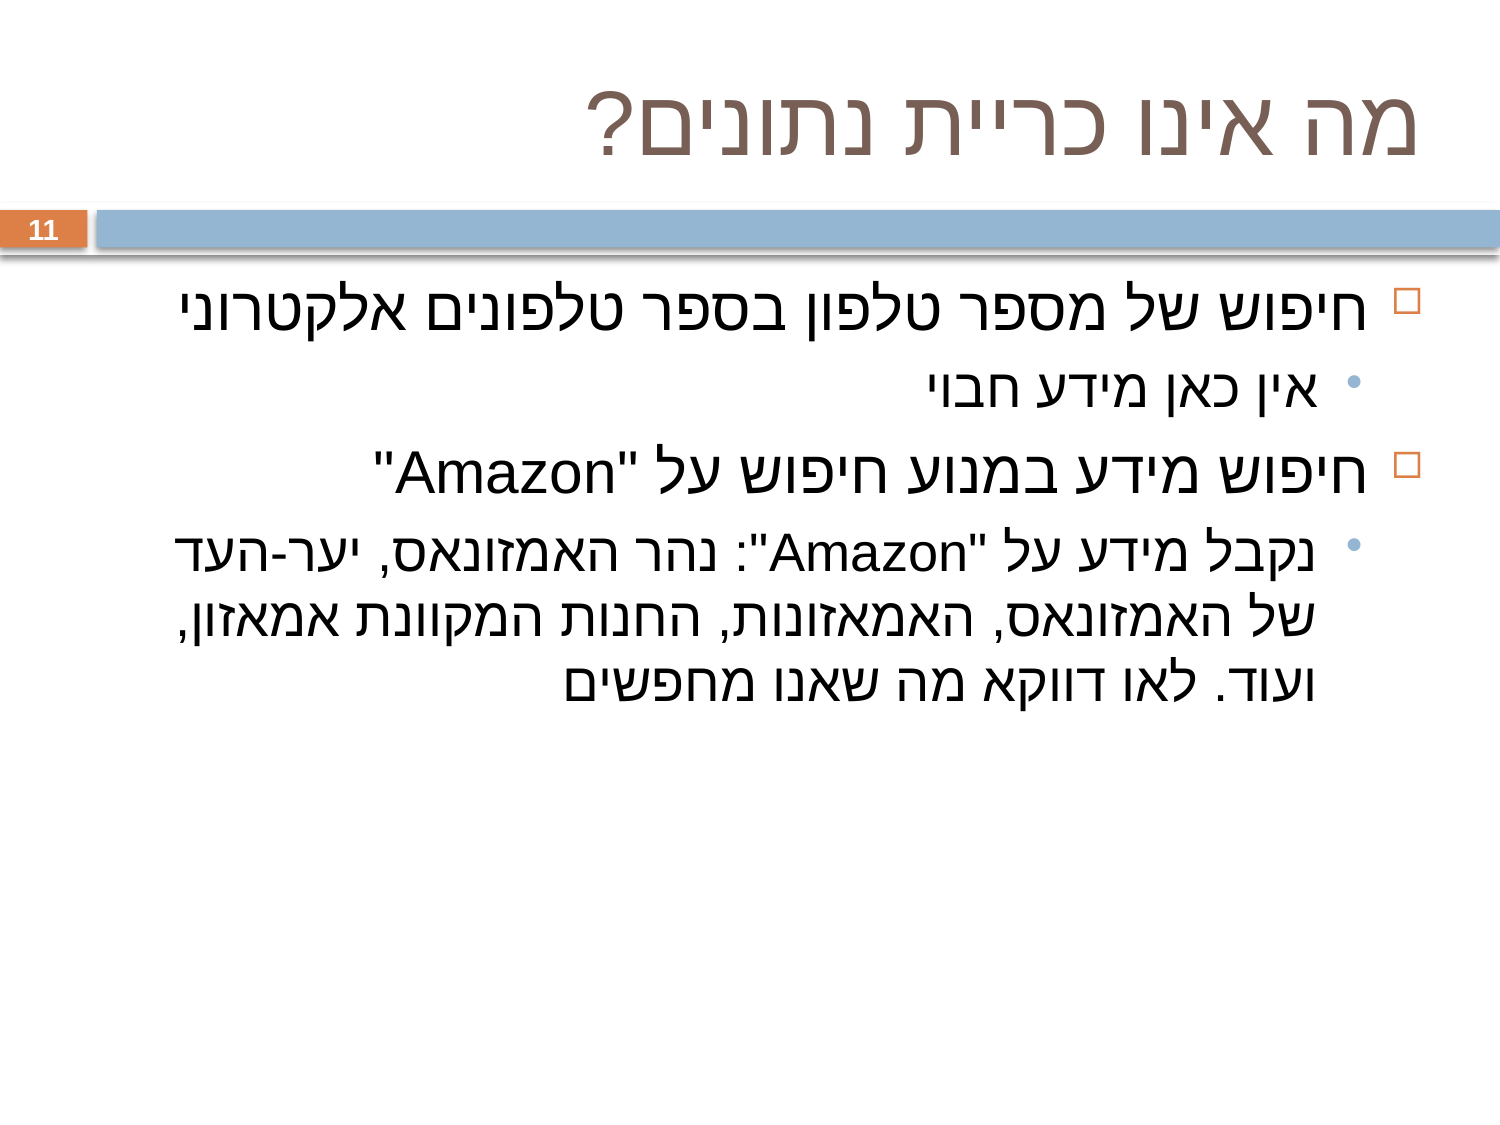

# מה אינו כריית נתונים?
11
חיפוש של מספר טלפון בספר טלפונים אלקטרוני
אין כאן מידע חבוי
חיפוש מידע במנוע חיפוש על "Amazon"
נקבל מידע על "Amazon": נהר האמזונאס, יער-העד של האמזונאס, האמאזונות, החנות המקוונת אמאזון, ועוד. לאו דווקא מה שאנו מחפשים